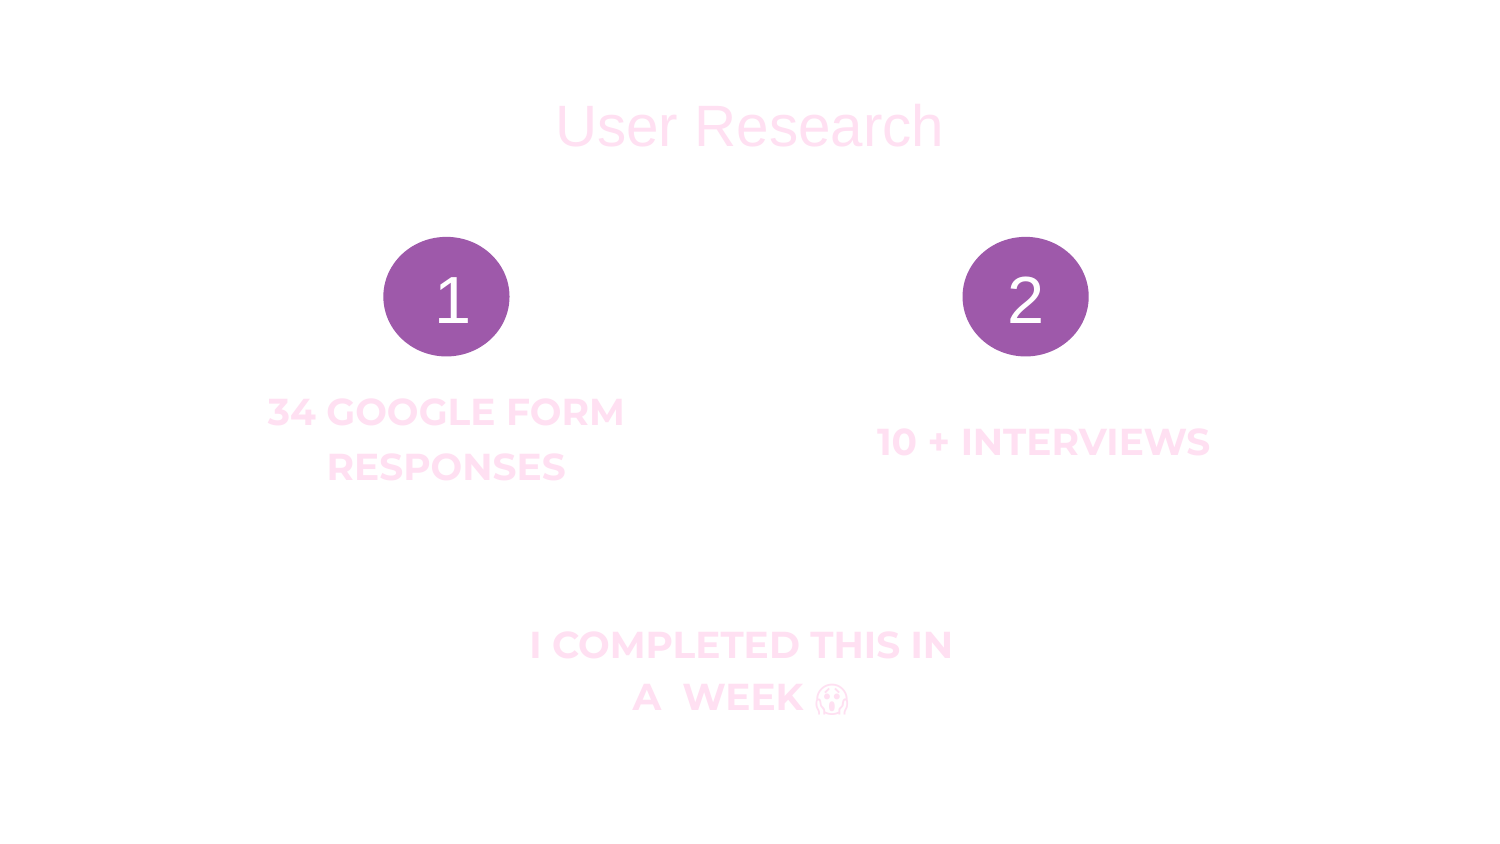

# User Research

2
1
34 GOOGLE FORM
RESPONSES
10 + INTERVIEWS
I COMPLETED THIS IN
A  WEEK 😱